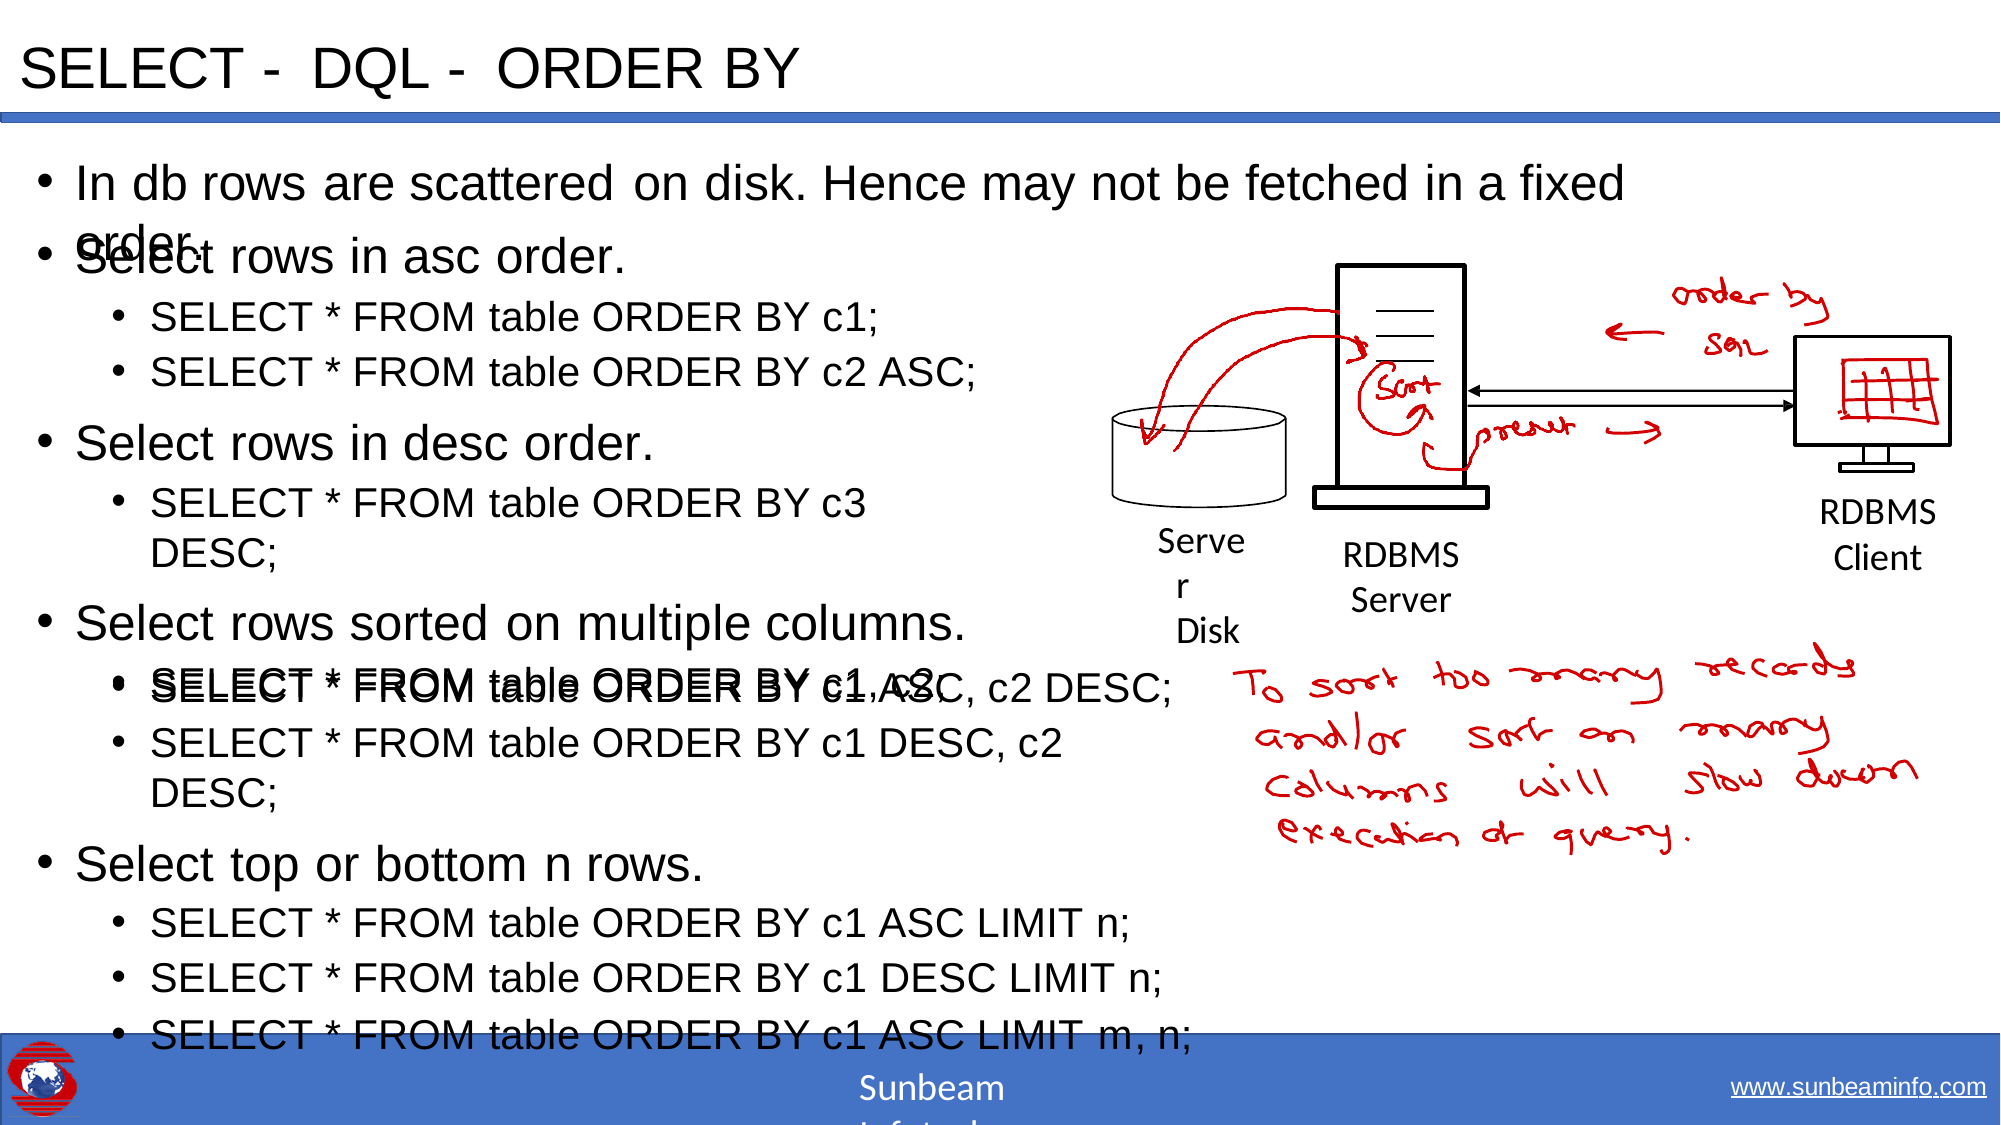

# SELECT - DQL - ORDER BY

In db rows are scattered on disk. Hence may not be fetched in a fixed order.
Select rows in asc order.
SELECT * FROM table ORDER BY c1;
SELECT * FROM table ORDER BY c2 ASC;
Select rows in desc order.
SELECT * FROM table ORDER BY c3 DESC;
Select rows sorted on multiple columns.
SELECT * FROM table ORDER BY c1, c2;

RDBMS
Client

Server Disk
RDBMS
Server

SELECT * FROM table ORDER BY c1 ASC, c2 DESC;
SELECT * FROM table ORDER BY c1 DESC, c2 DESC;
Select top or bottom n rows.
SELECT * FROM table ORDER BY c1 ASC LIMIT n;
SELECT * FROM table ORDER BY c1 DESC LIMIT n;
SELECT * FROM table ORDER BY c1 ASC LIMIT m, n;

Sunbeam Infotech
www.sunbeaminfo.com